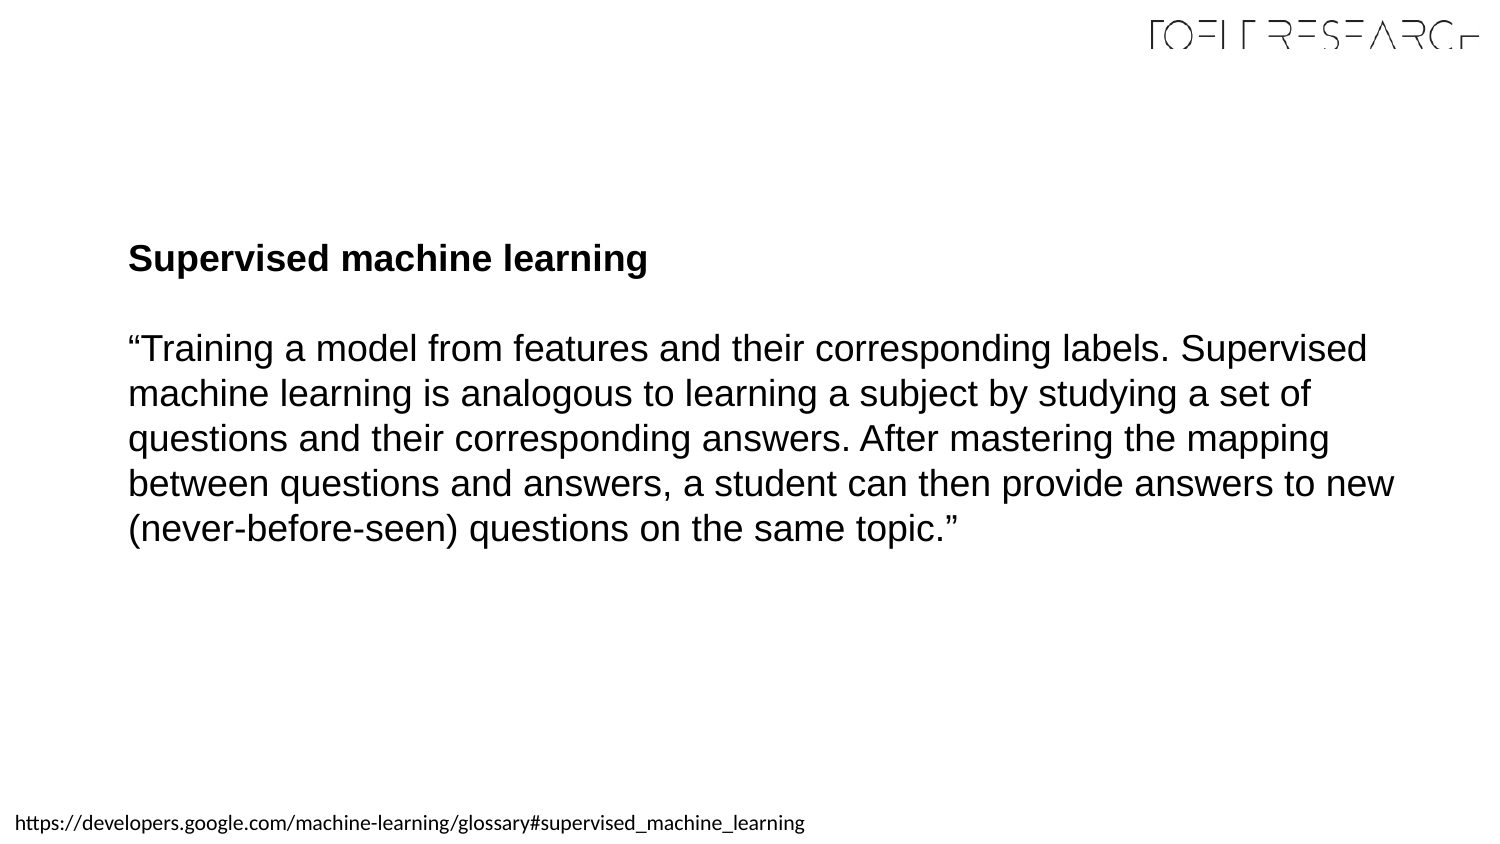

Supervised machine learning

“Training a model from features and their corresponding labels. Supervised machine learning is analogous to learning a subject by studying a set of questions and their corresponding answers. After mastering the mapping between questions and answers, a student can then provide answers to new (never-before-seen) questions on the same topic.”
https://developers.google.com/machine-learning/glossary#supervised_machine_learning